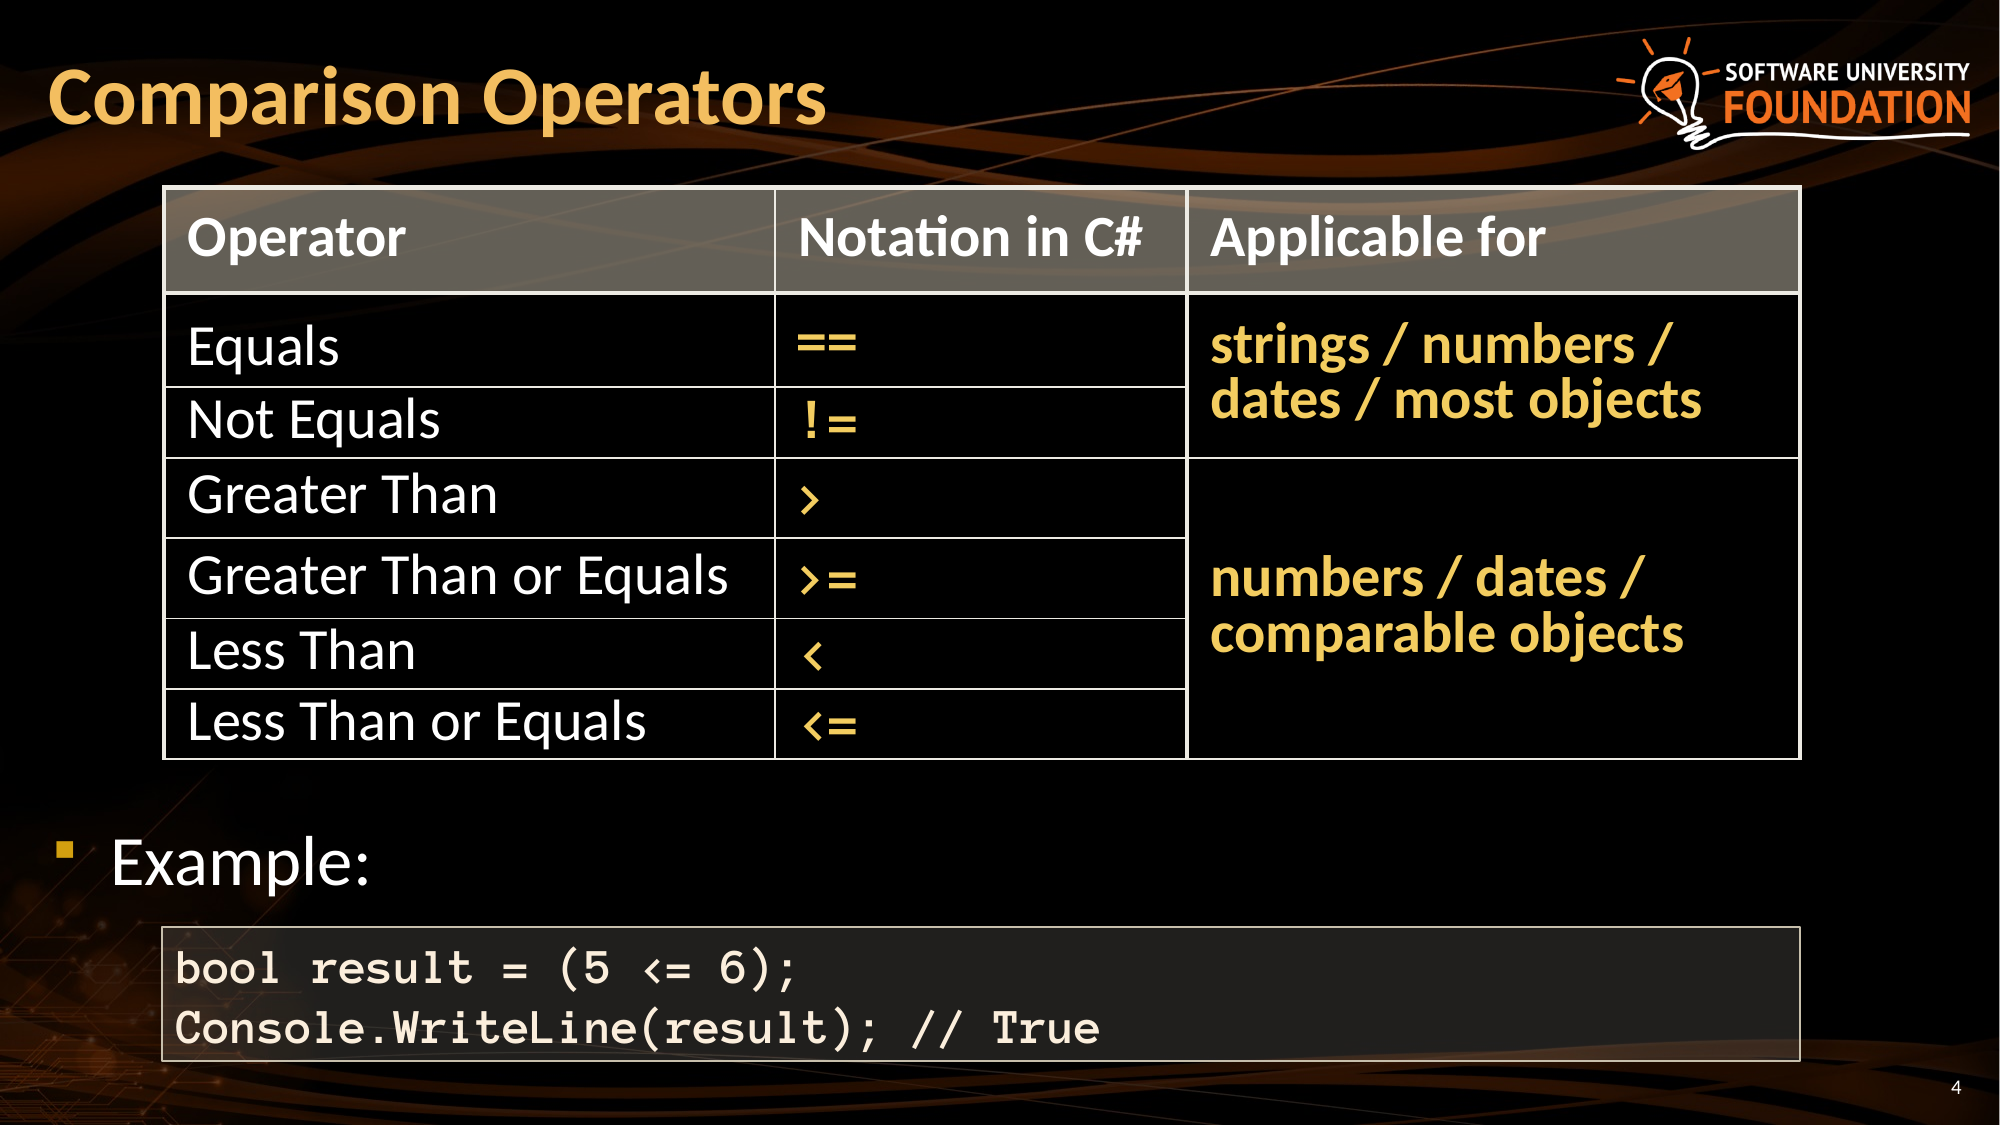

# Comparison Operators
| Operator | Notation in C# | Applicable for |
| --- | --- | --- |
| Equals | == | strings / numbers / dates / most objects |
| Not Equals | != |  |
| Greater Than | > | numbers / dates / comparable objects |
| Greater Than or Equals | >= |  |
| Less Than | < |  |
| Less Than or Equals | <= |  |
Example:
bool result = (5 <= 6);
Console.WriteLine(result); // True
4